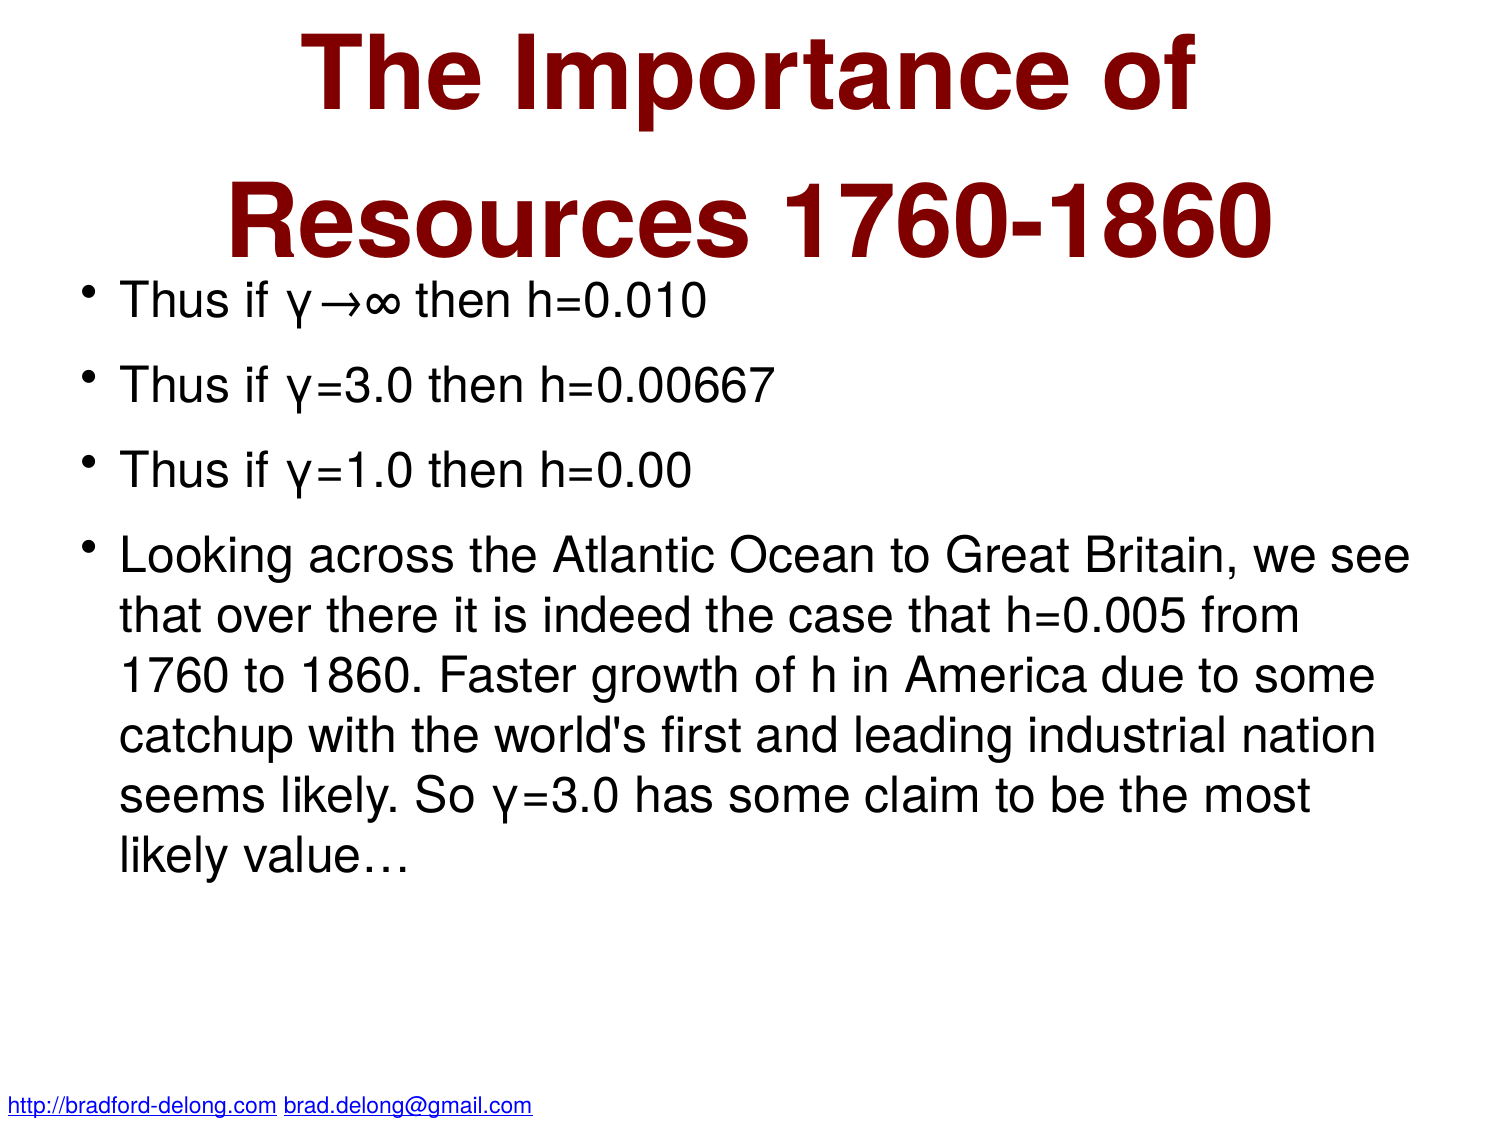

The Importance of Resources 1760-1860
Thus if γ→∞ then h=0.010
Thus if γ=3.0 then h=0.00667
Thus if γ=1.0 then h=0.00
Looking across the Atlantic Ocean to Great Britain, we see that over there it is indeed the case that h=0.005 from 1760 to 1860. Faster growth of h in America due to some catchup with the world's first and leading industrial nation seems likely. So γ=3.0 has some claim to be the most likely value…
http://bradford-delong.com brad.delong@gmail.com